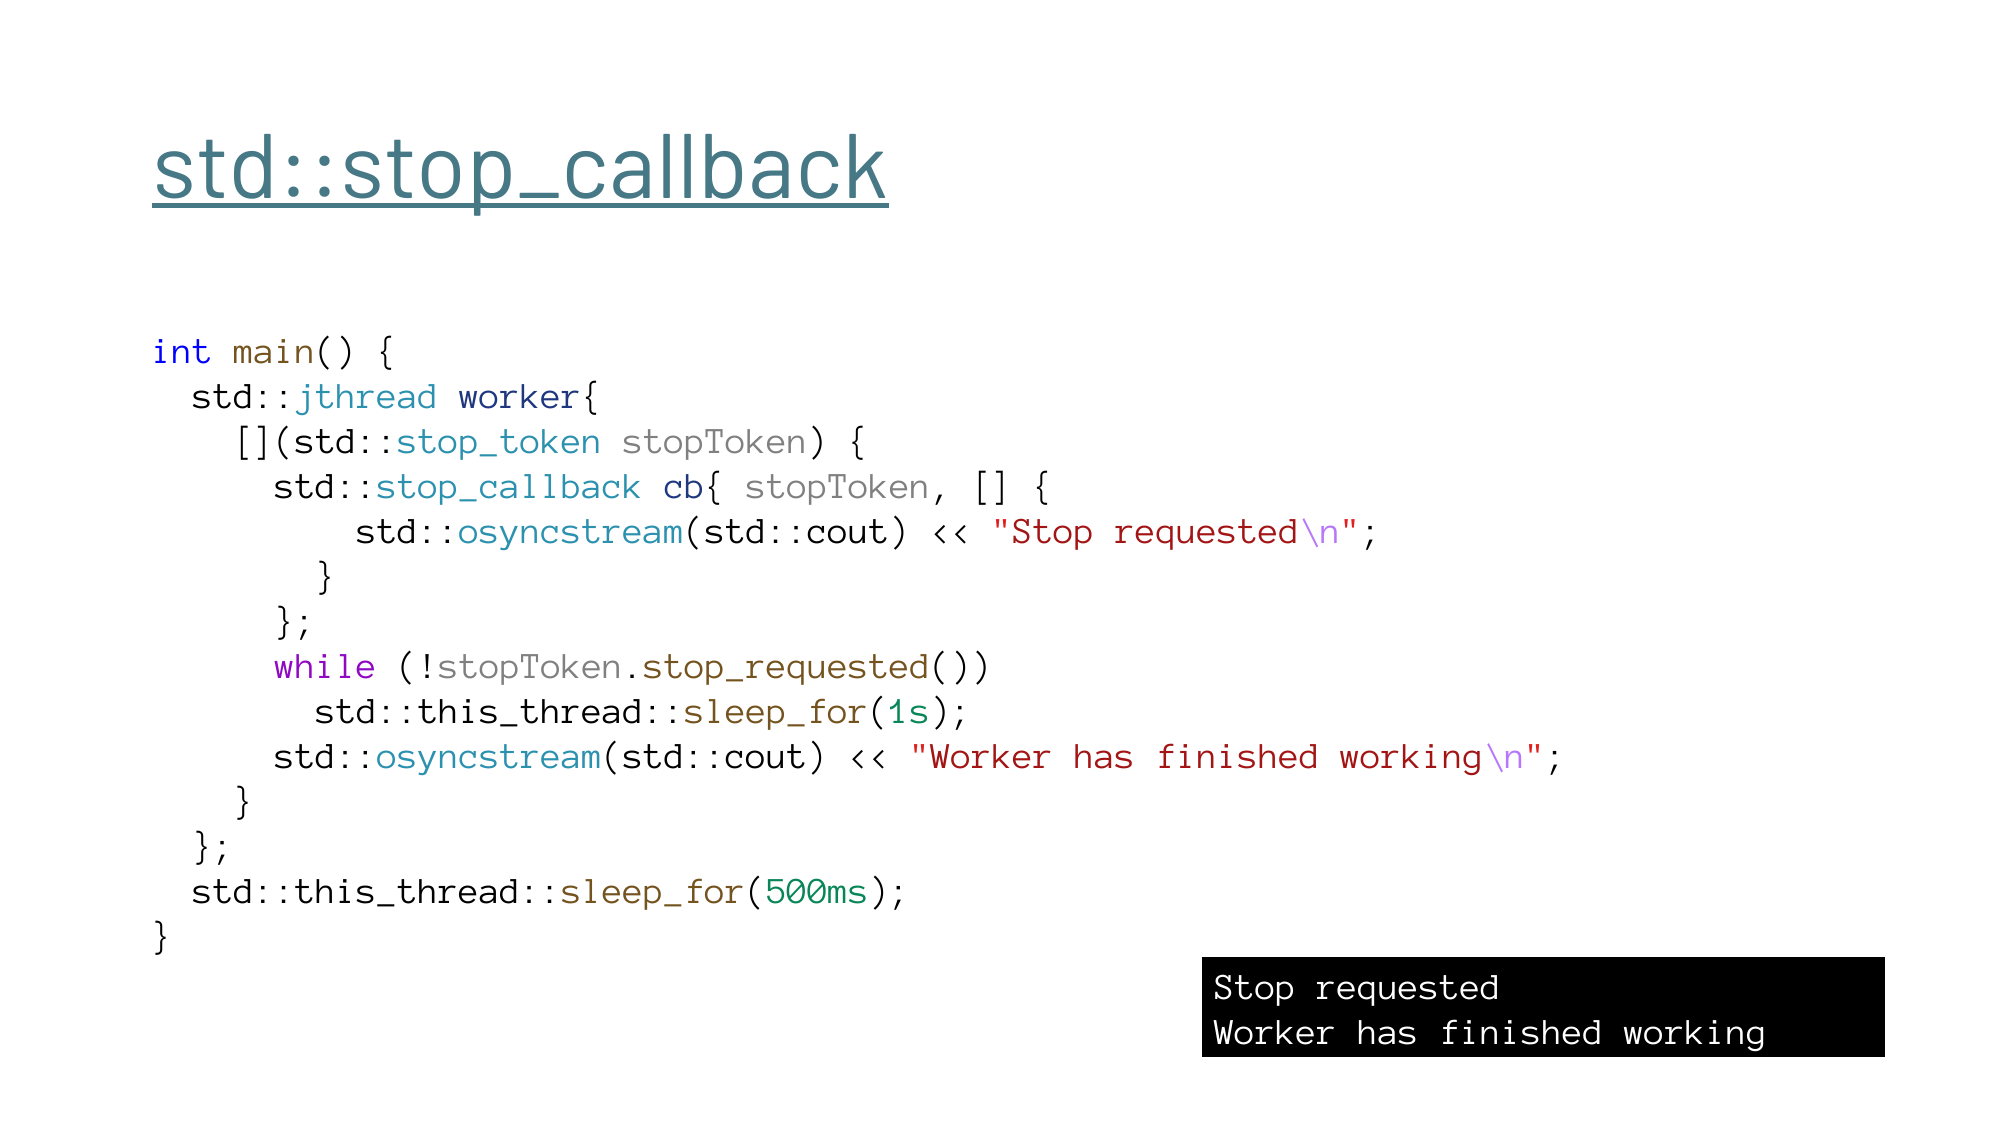

# std::stop_callback
int main() {
  std::jthread worker{
    [](std::stop_token stopToken) {
      std::stop_callback cb{ stopToken, [] {
          std::osyncstream(std::cout) << "Stop requested\n";
        }
      };
      while (!stopToken.stop_requested())
        std::this_thread::sleep_for(1s);
      std::osyncstream(std::cout) << "Worker has finished working\n";
    }
  };
  std::this_thread::sleep_for(500ms);
}
Stop requested
Worker has finished working